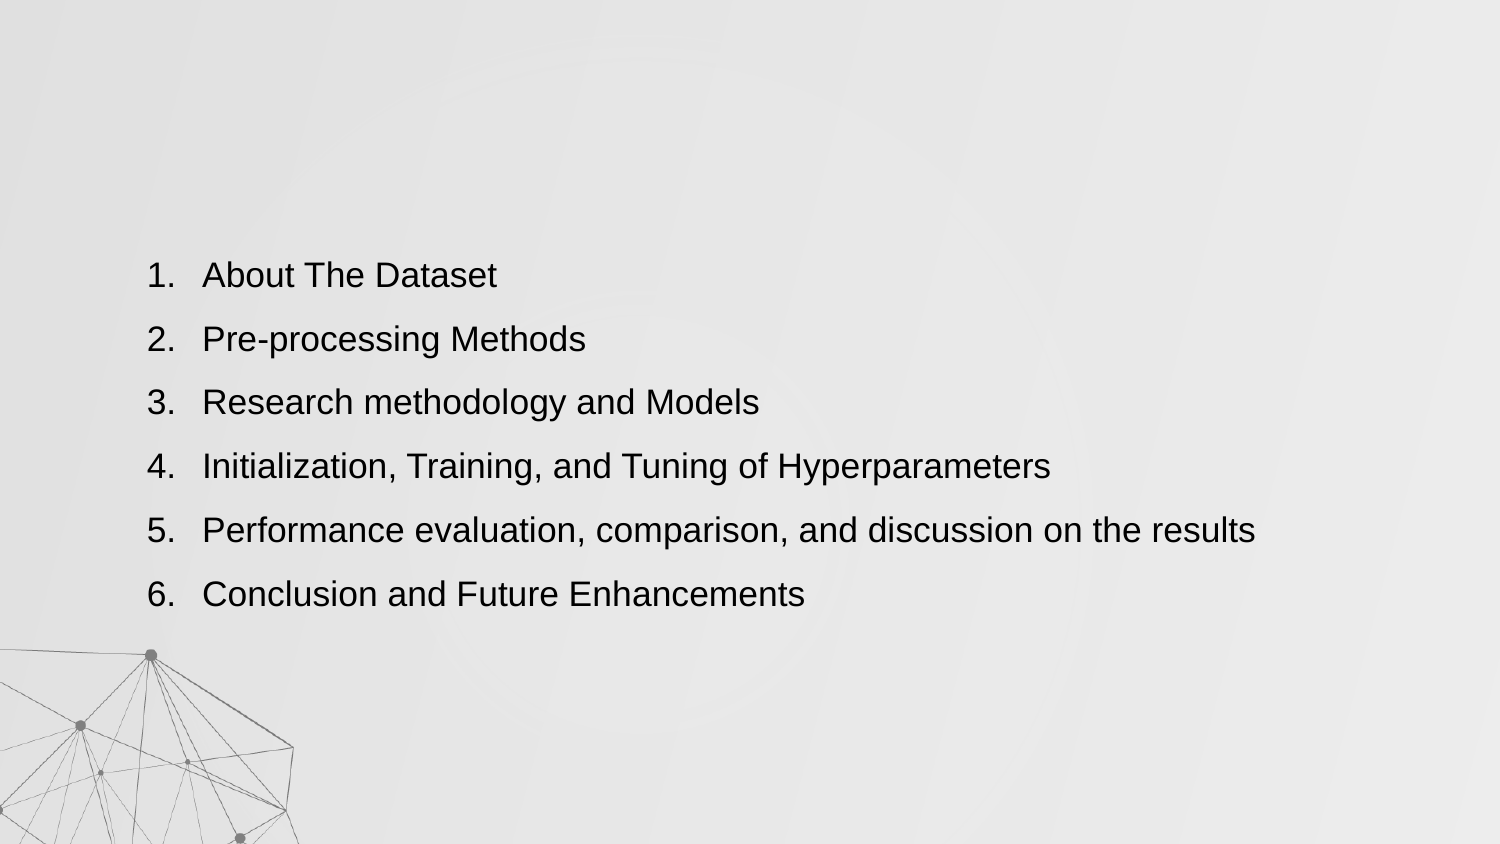

# About The Dataset
Pre-processing Methods
Research methodology and Models
Initialization, Training, and Tuning of Hyperparameters
Performance evaluation, comparison, and discussion on the results
Conclusion and Future Enhancements